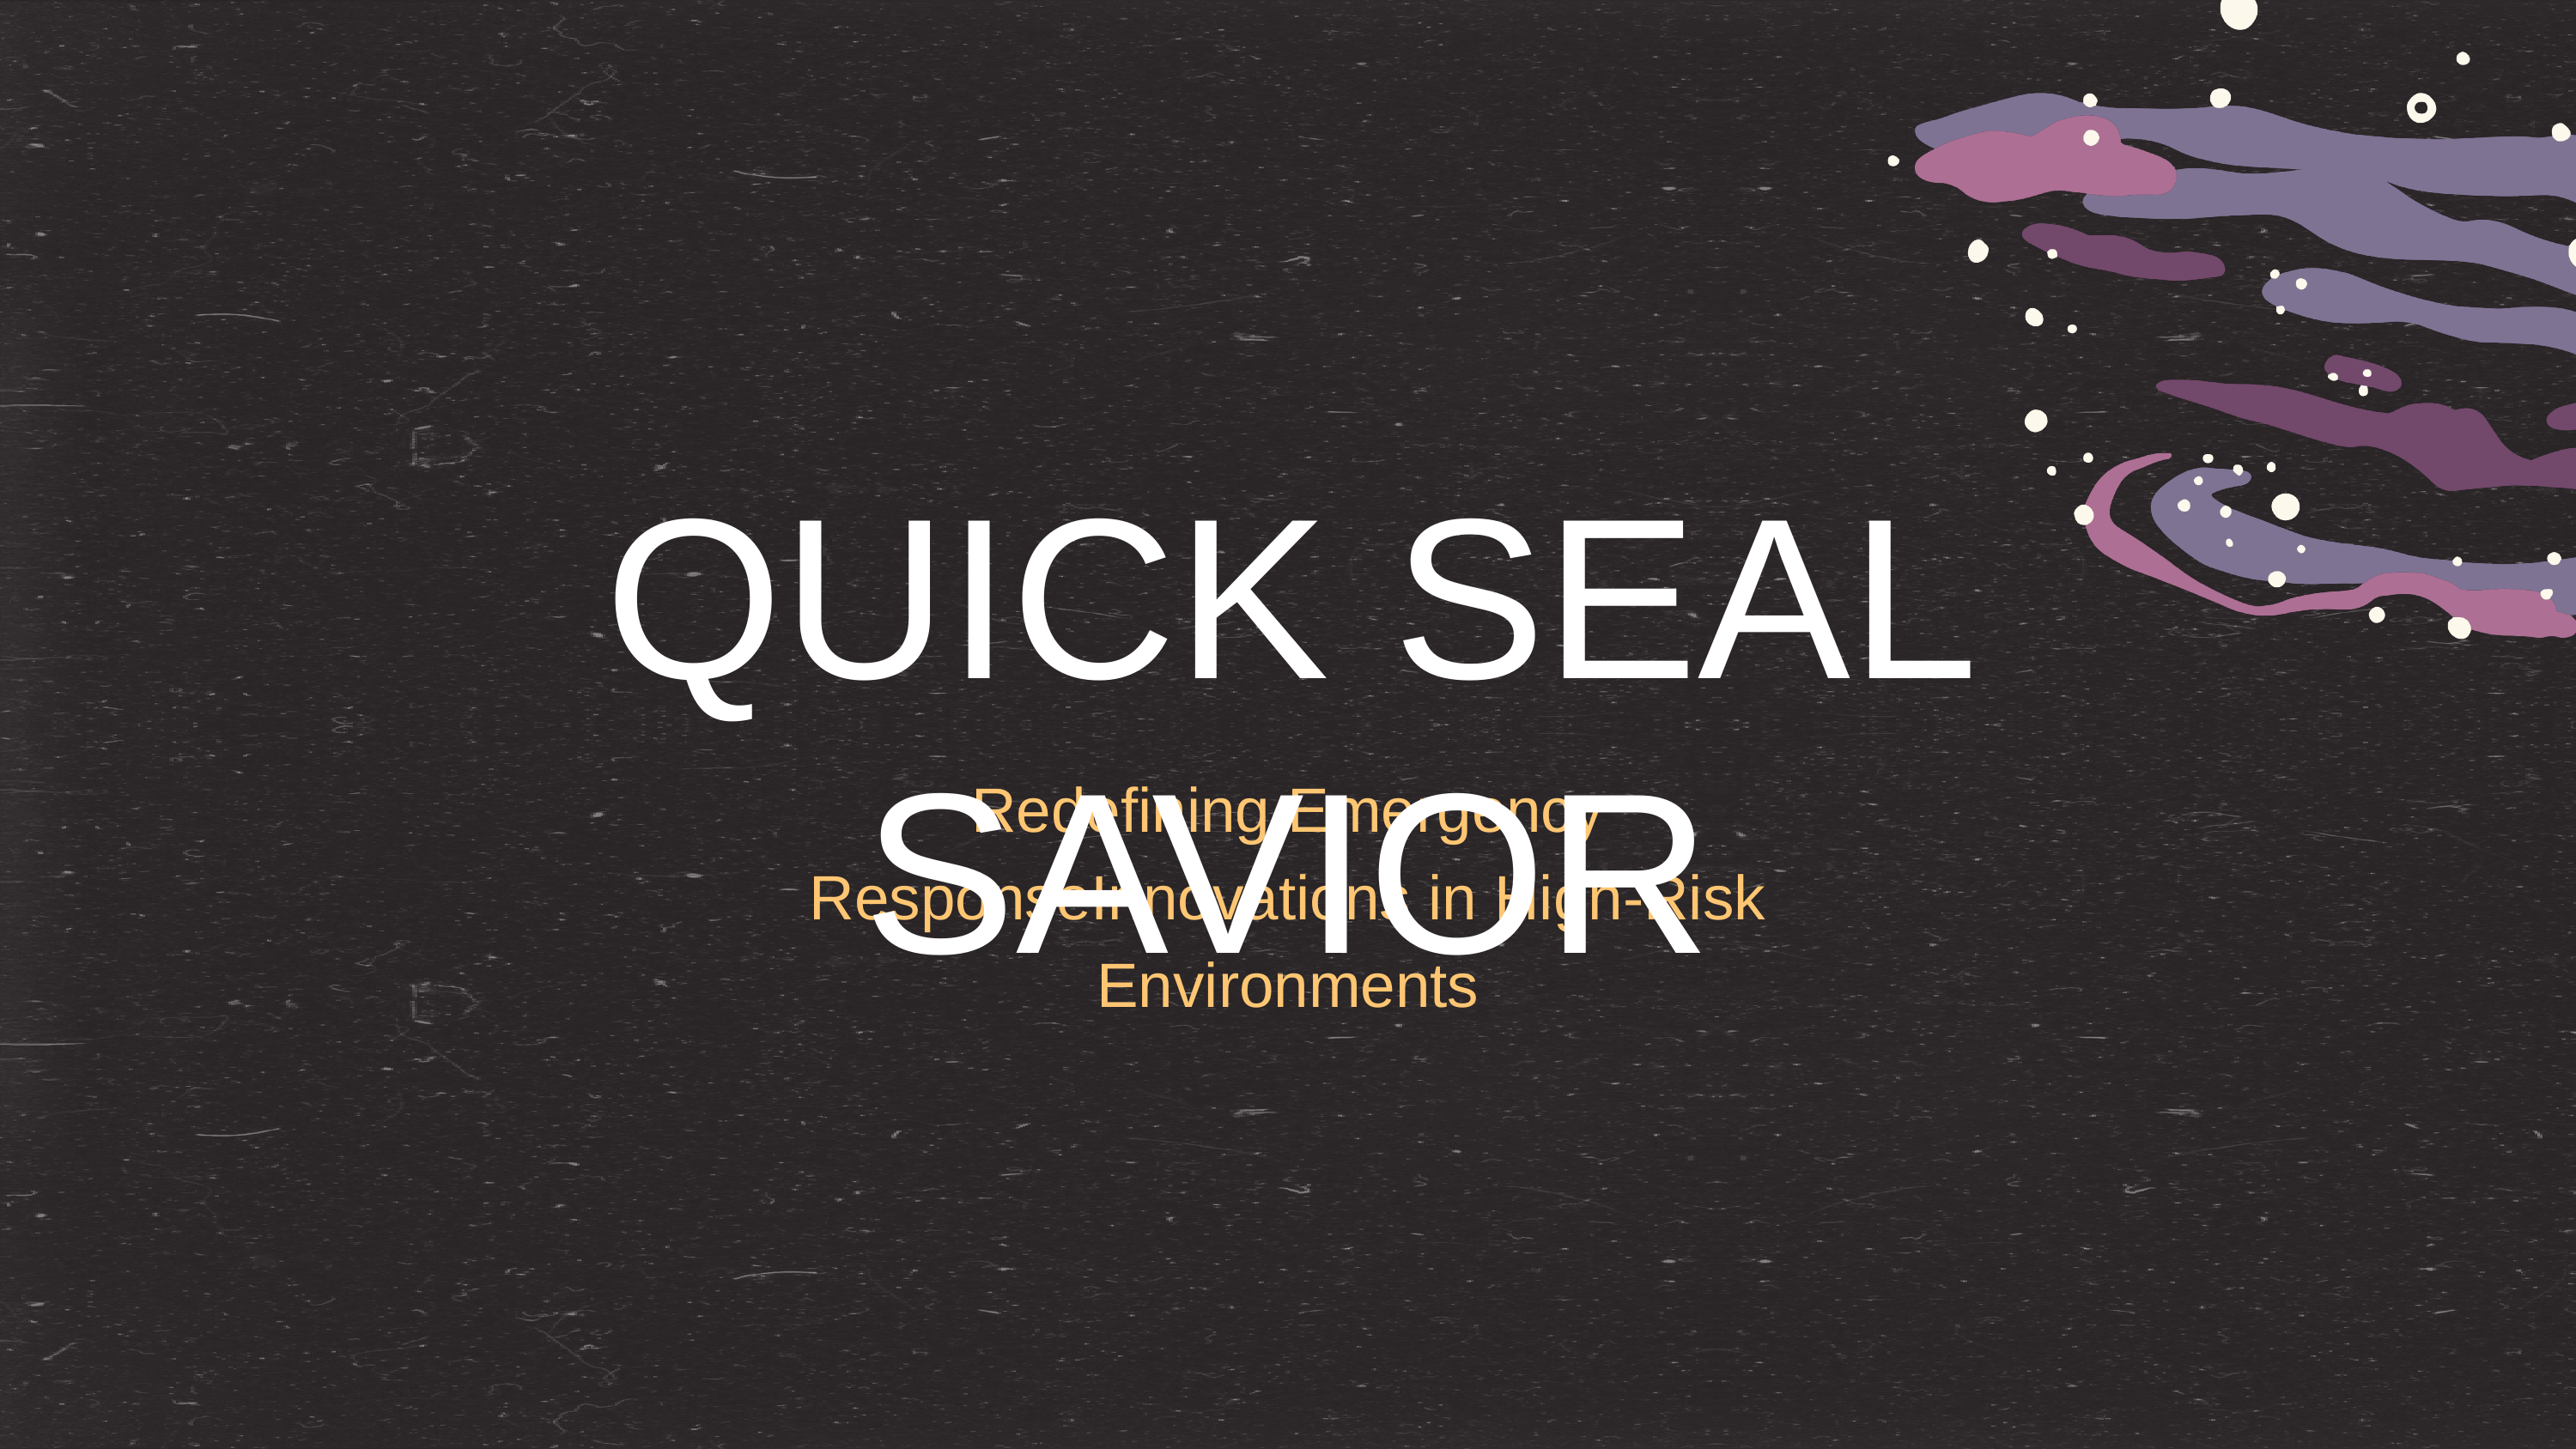

QUICK SEAL SAVIOR
Redefining Emergency ResponseInnovations in High-Risk Environments